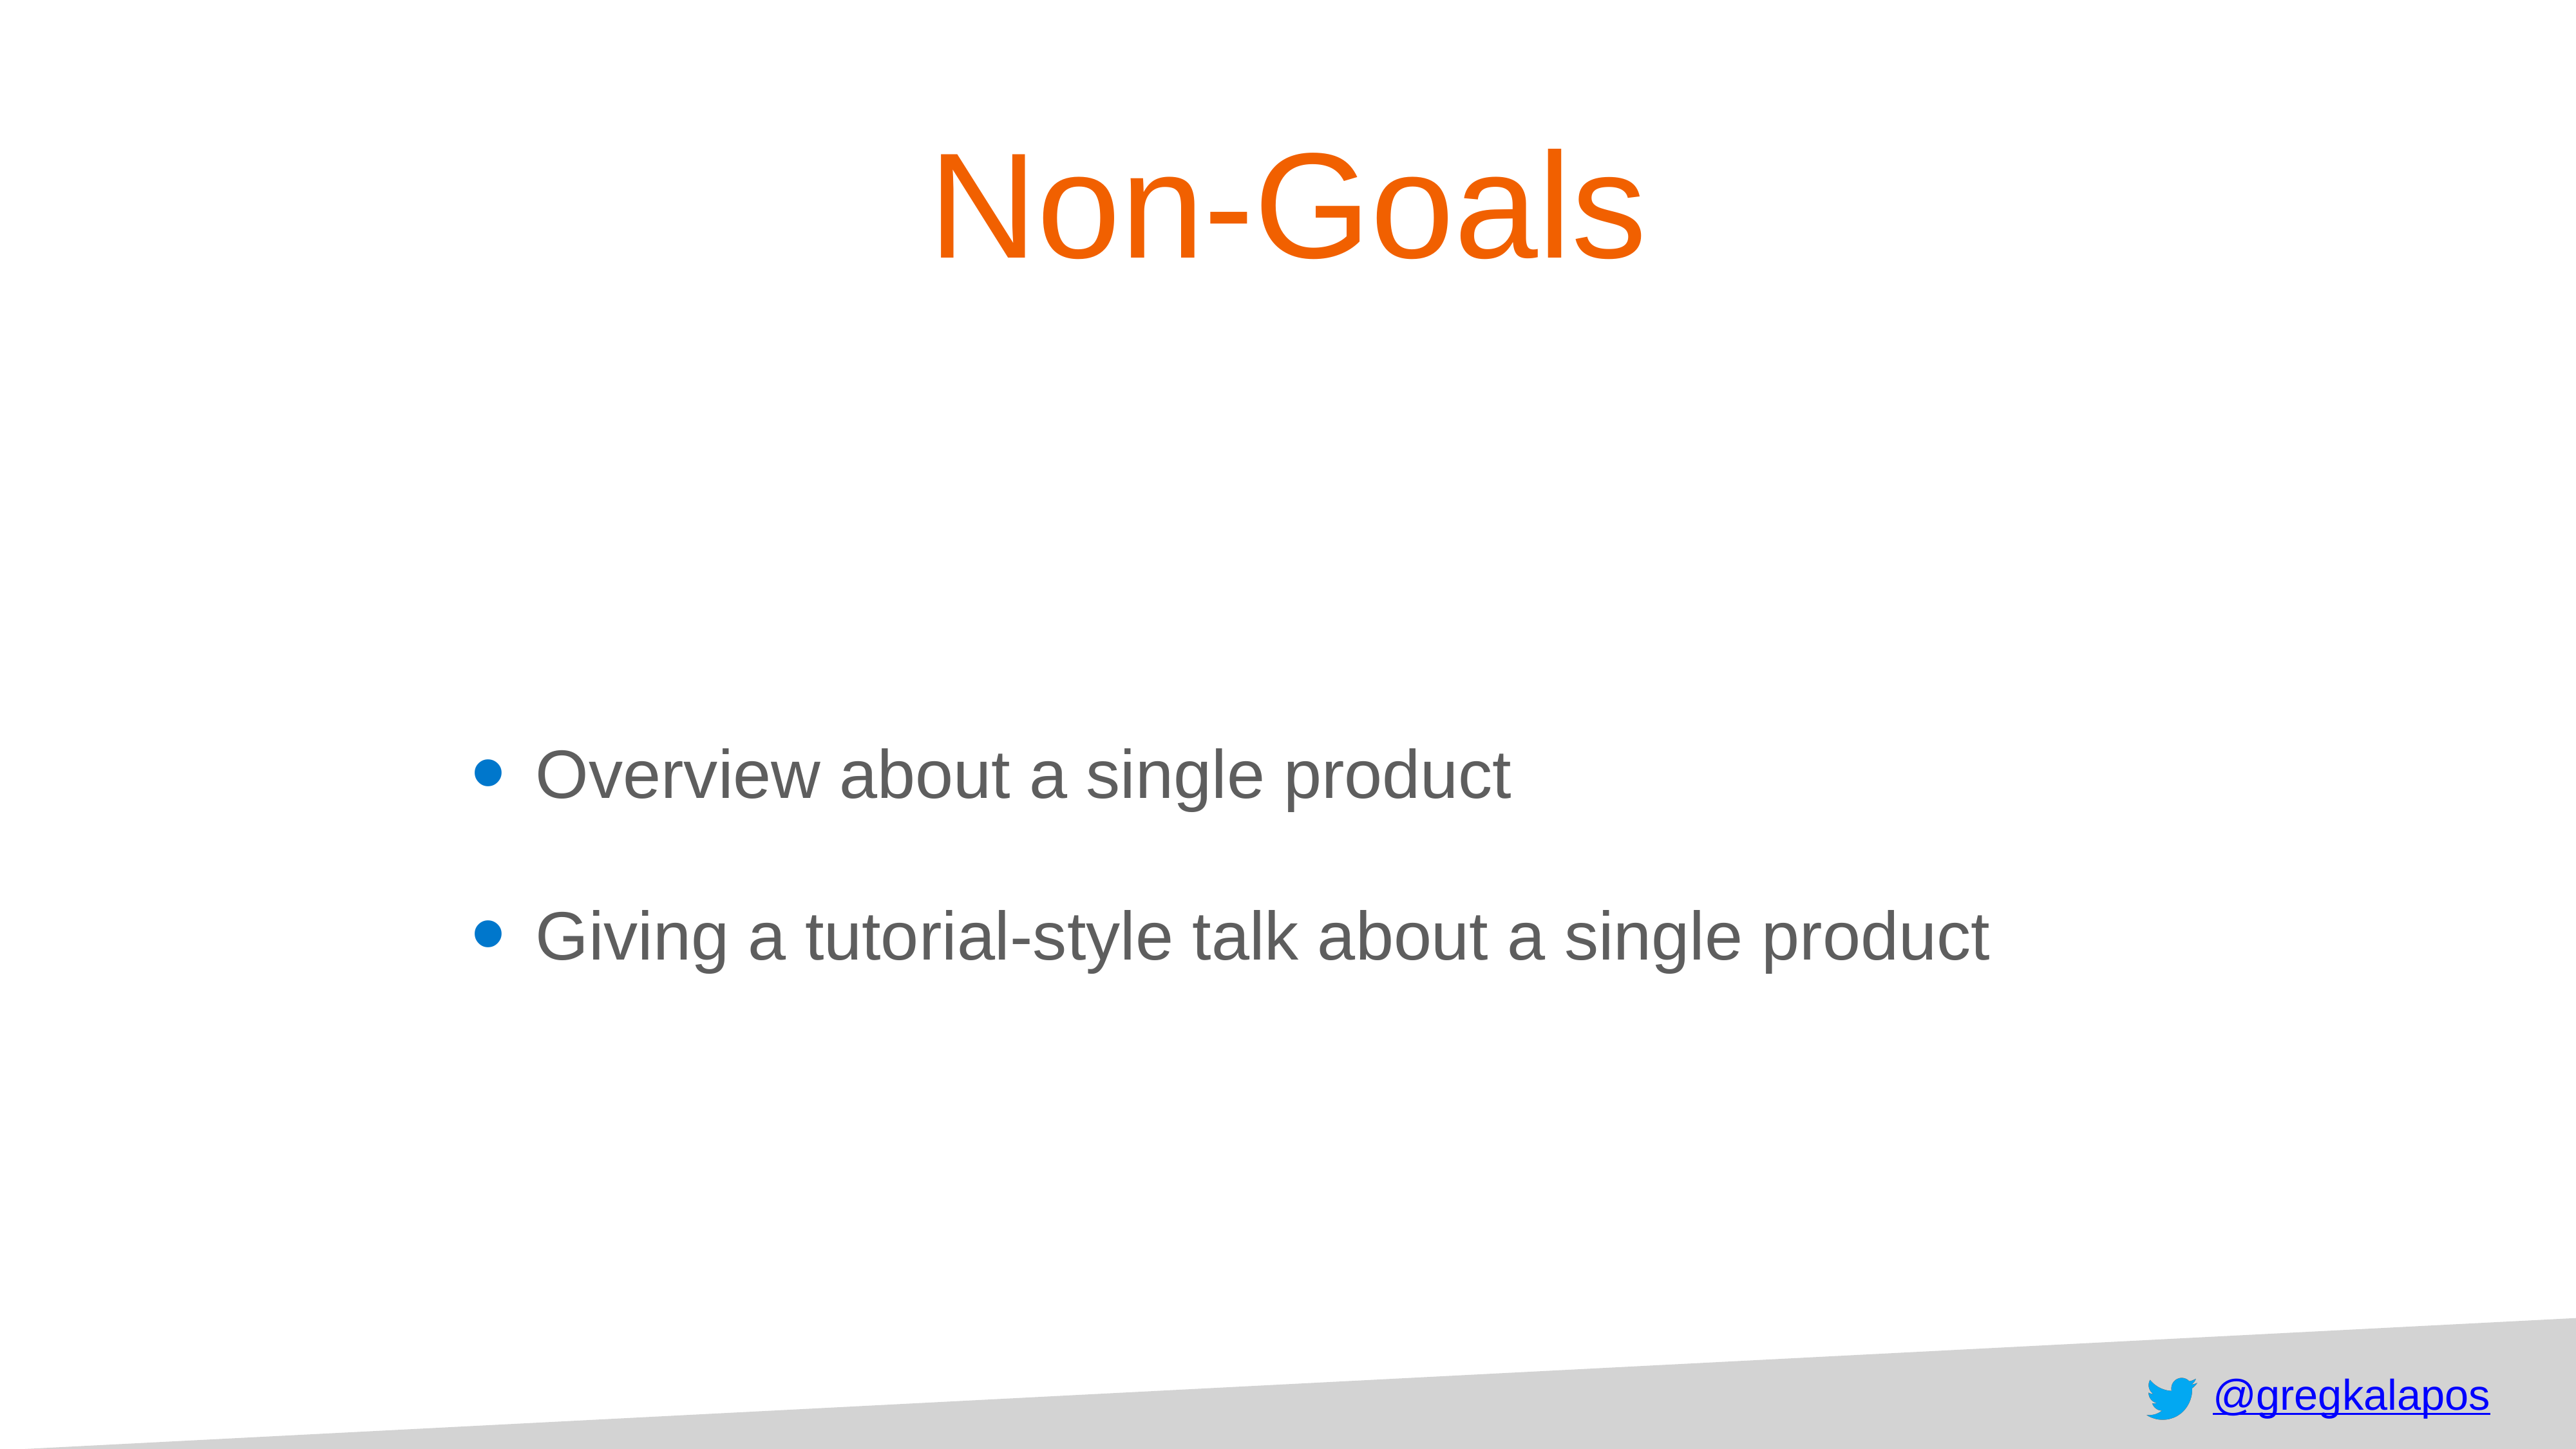

# Non-Goals
Overview about a single product
Giving a tutorial-style talk about a single product